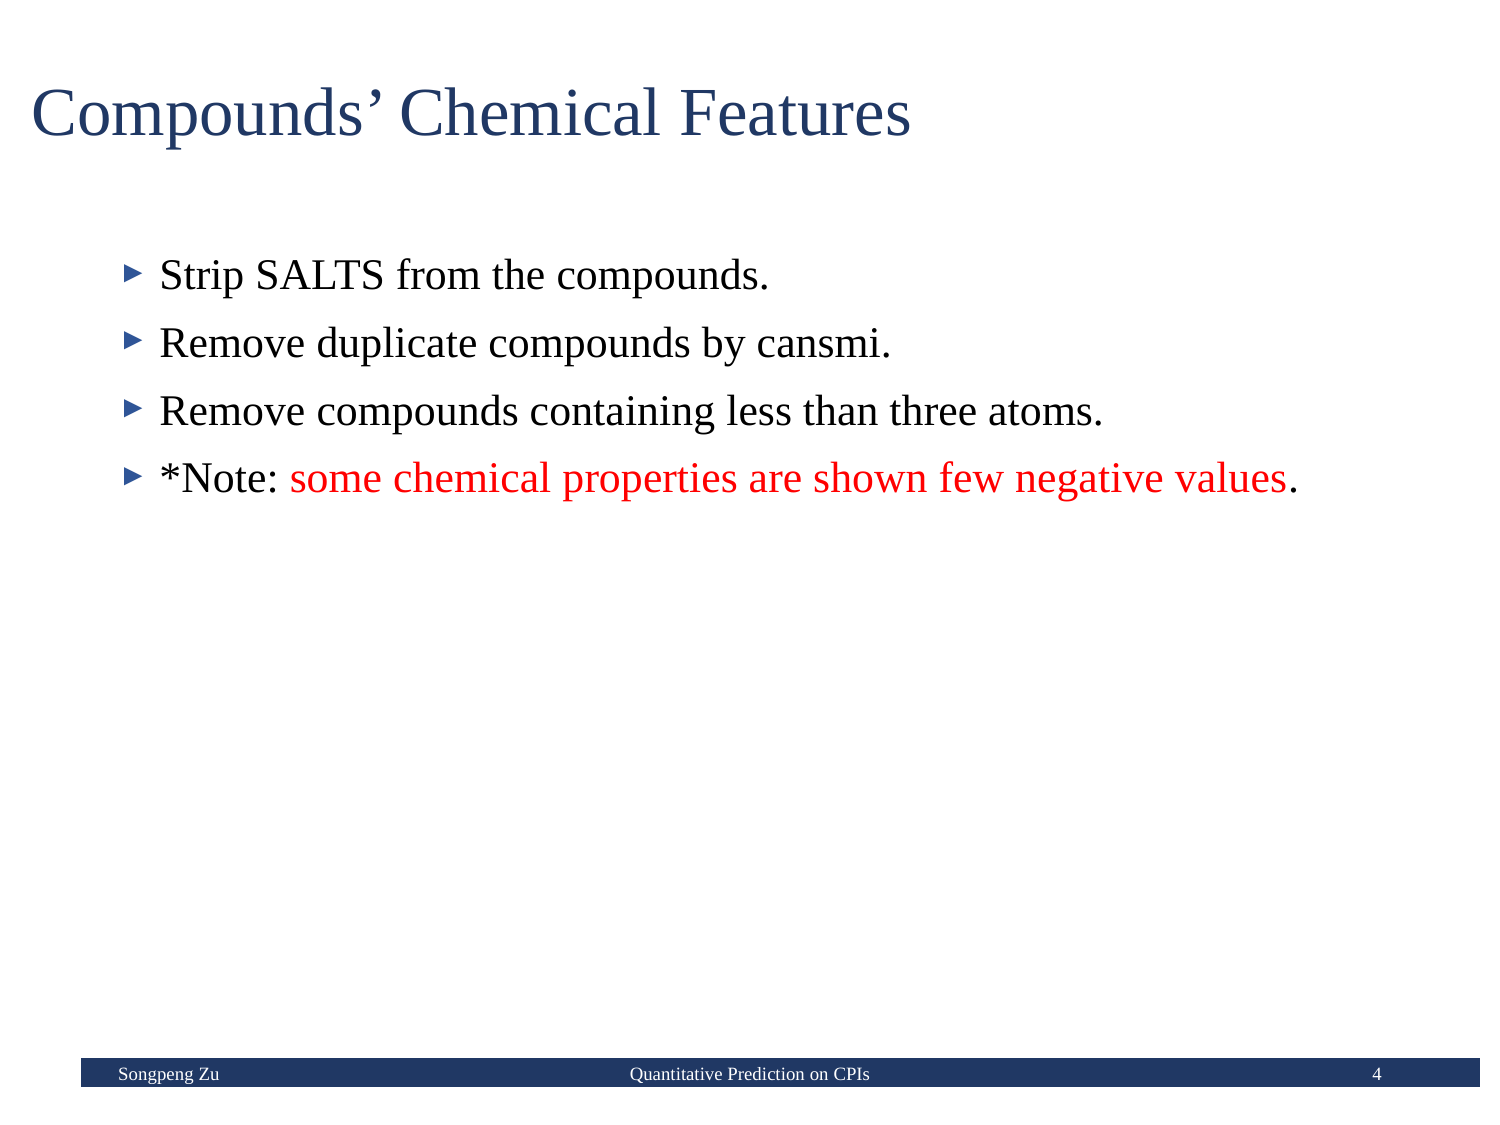

# Compounds’ Chemical Features
 Strip SALTS from the compounds.
 Remove duplicate compounds by cansmi.
 Remove compounds containing less than three atoms.
 *Note: some chemical properties are shown few negative values.
Songpeng Zu
Quantitative Prediction on CPIs
4